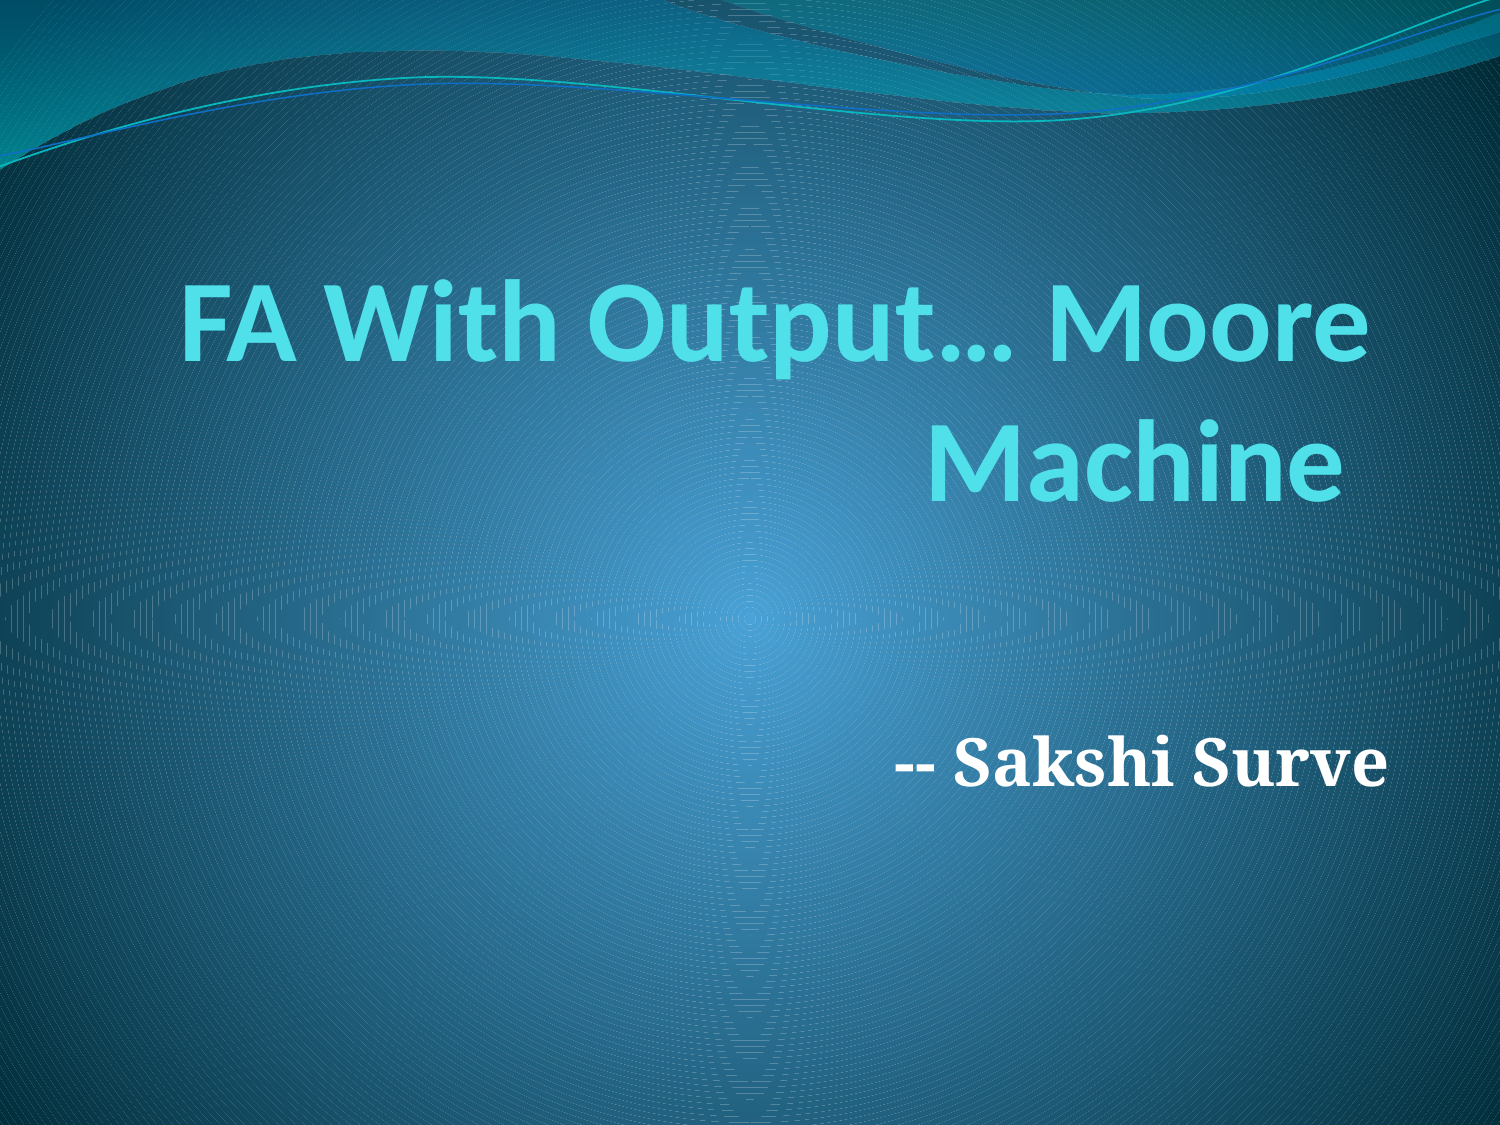

# FA With Output… Moore Machine
-- Sakshi Surve